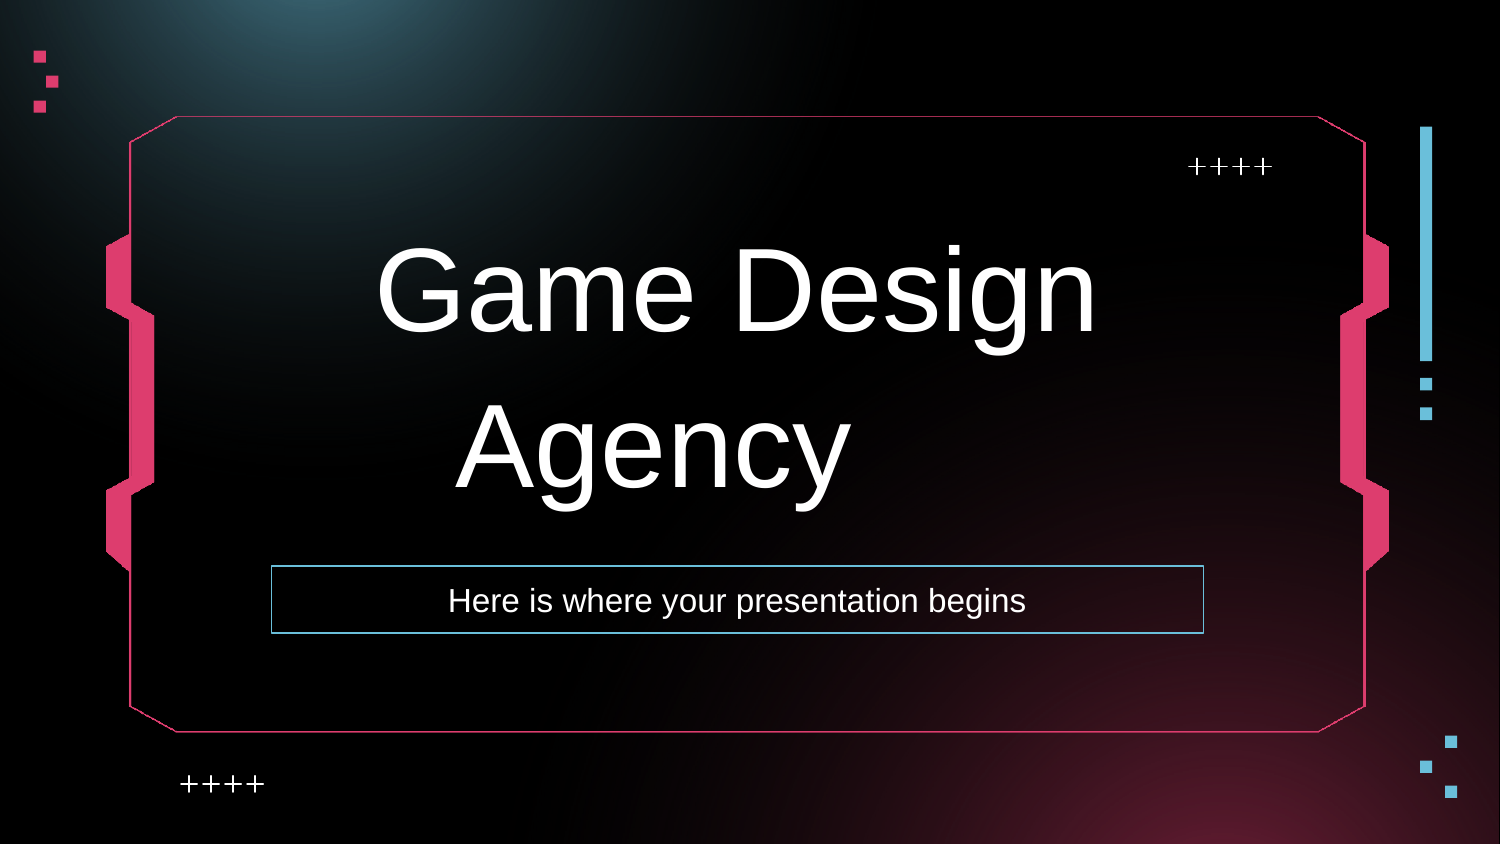

# Game Design Agency
Here is where your presentation begins